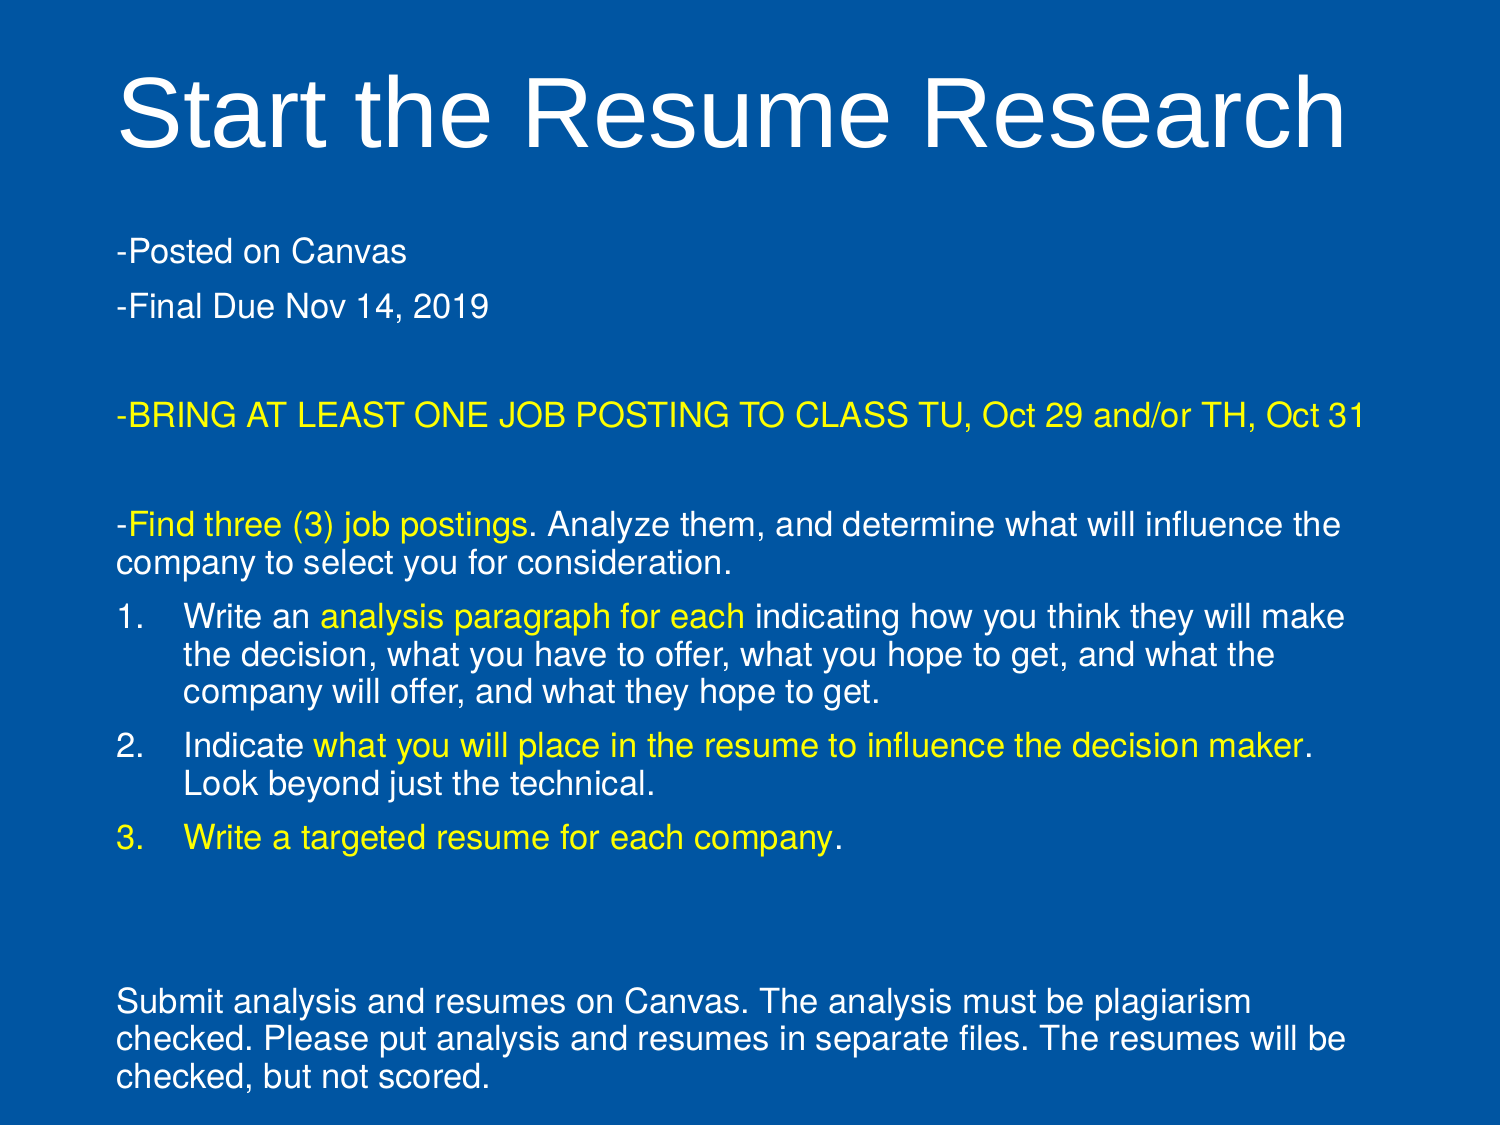

# Start the Resume Research
-Posted on Canvas
-Final Due Nov 14, 2019

-BRING AT LEAST ONE JOB POSTING TO CLASS TU, Oct 29 and/or TH, Oct 31

-Find three (3) job postings. Analyze them, and determine what will influence the company to select you for consideration.
Write an analysis paragraph for each indicating how you think they will make the decision, what you have to offer, what you hope to get, and what the company will offer, and what they hope to get.
Indicate what you will place in the resume to influence the decision maker. Look beyond just the technical.
Write a targeted resume for each company.

Submit analysis and resumes on Canvas. The analysis must be plagiarism checked. Please put analysis and resumes in separate files. The resumes will be checked, but not scored.